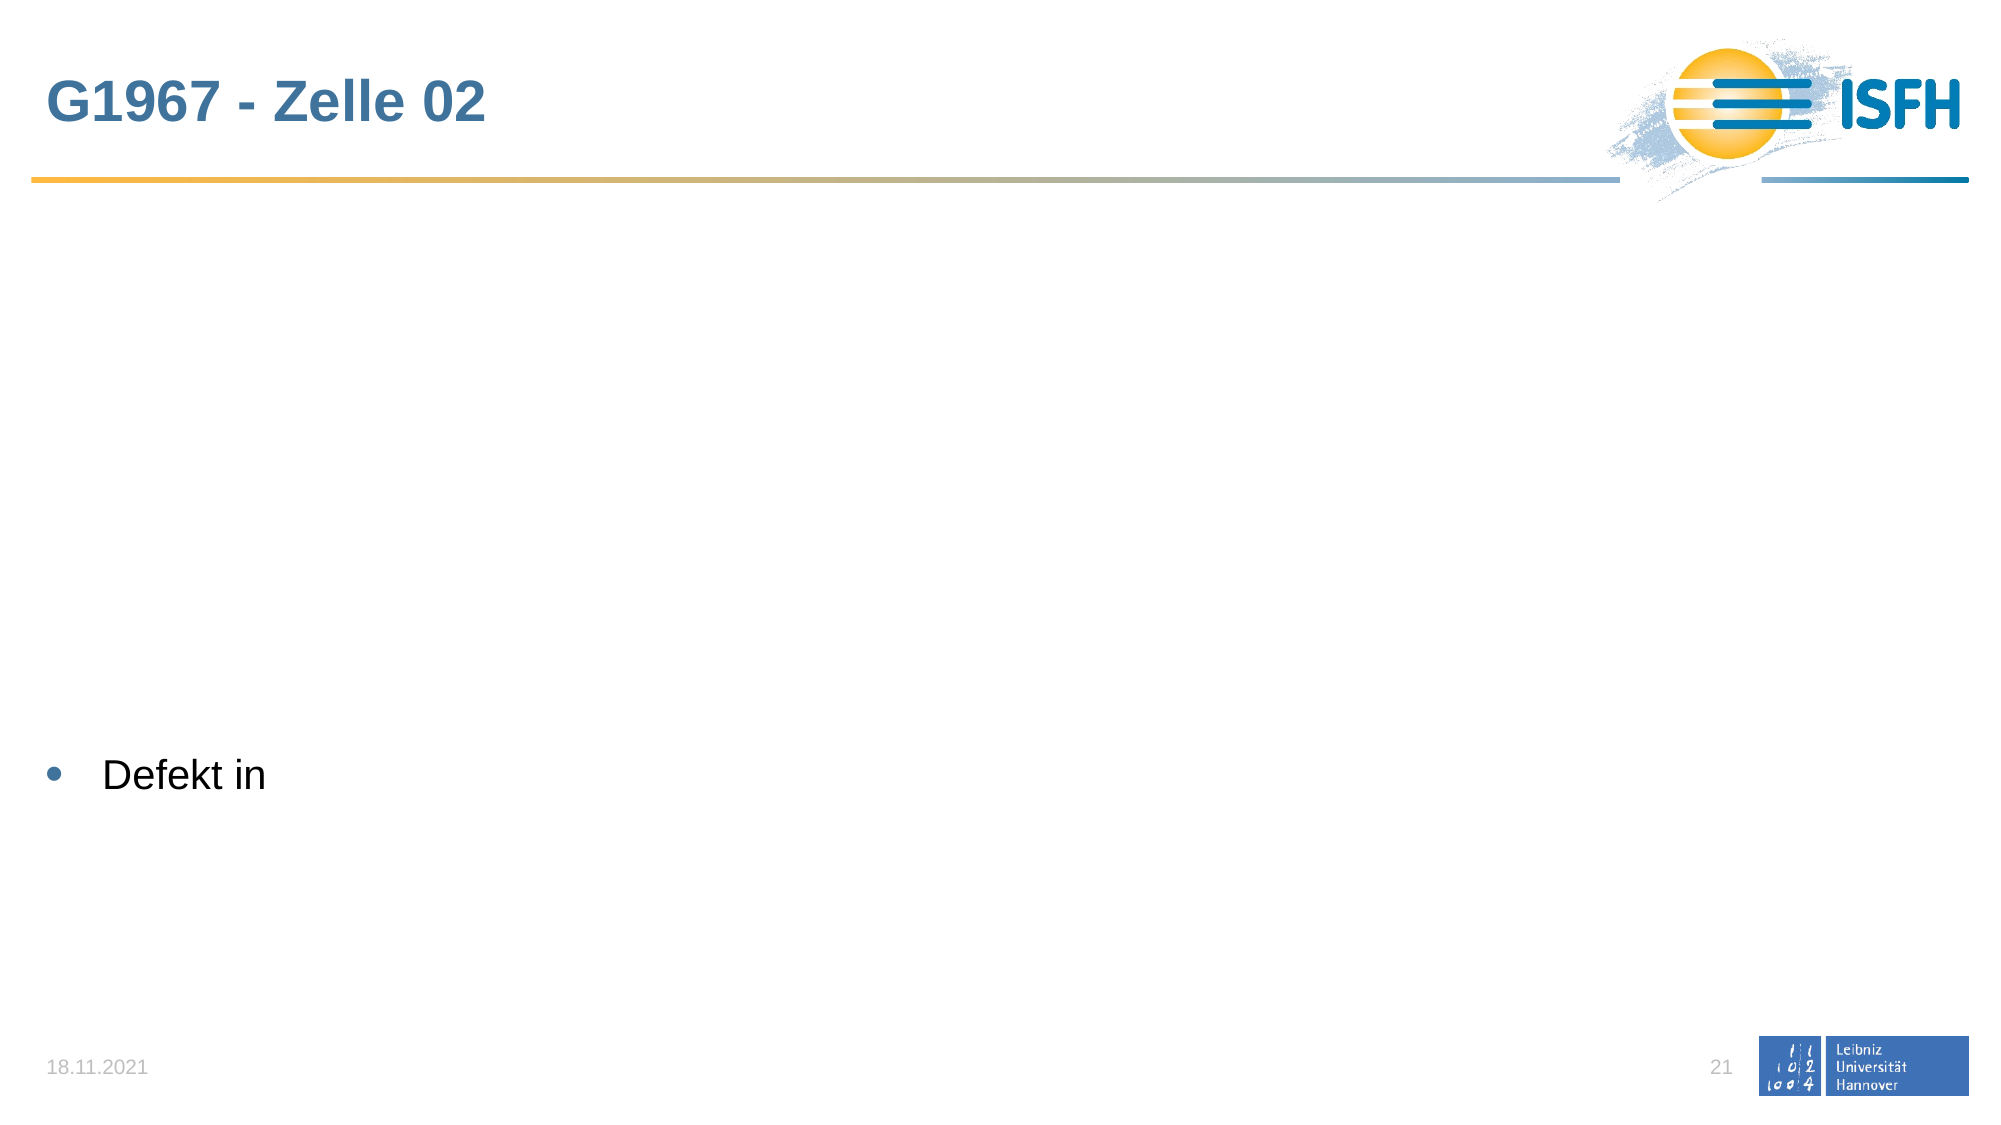

# G1967 - Zelle 02
Defekt in
18.11.2021
21